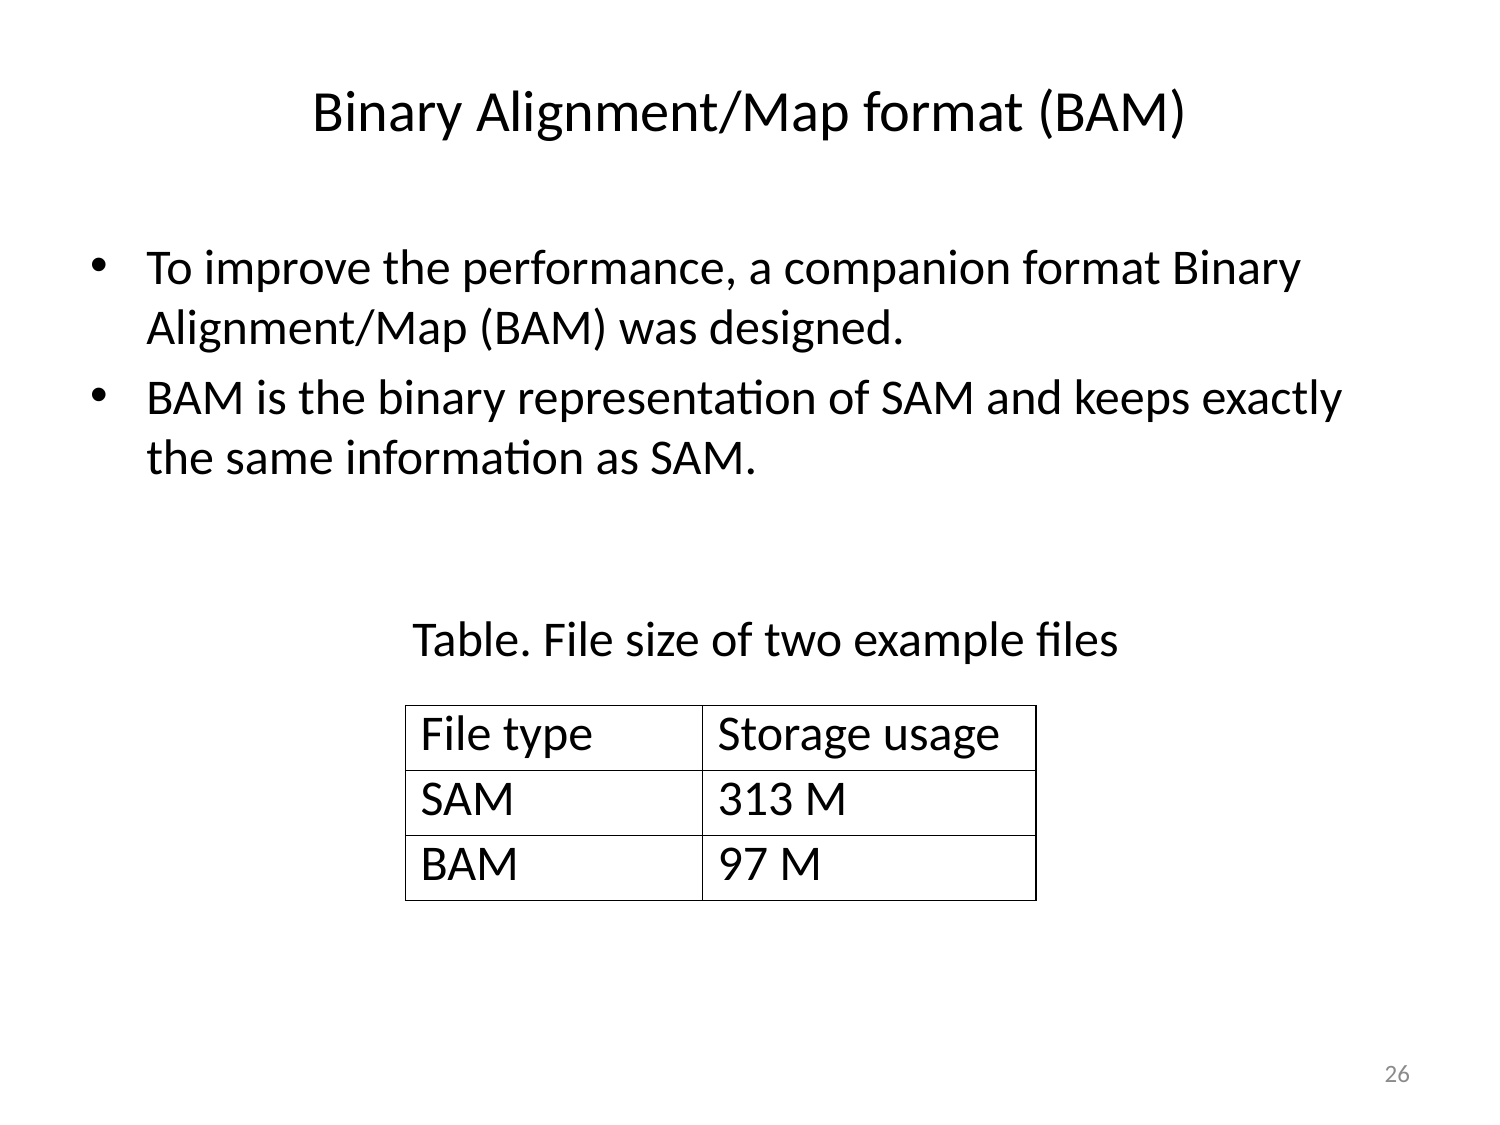

# Binary Alignment/Map format (BAM)
To improve the performance, a companion format Binary Alignment/Map (BAM) was designed.
BAM is the binary representation of SAM and keeps exactly the same information as SAM.
Table. File size of two example files
| File type | Storage usage |
| --- | --- |
| SAM | 313 M |
| BAM | 97 M |
26